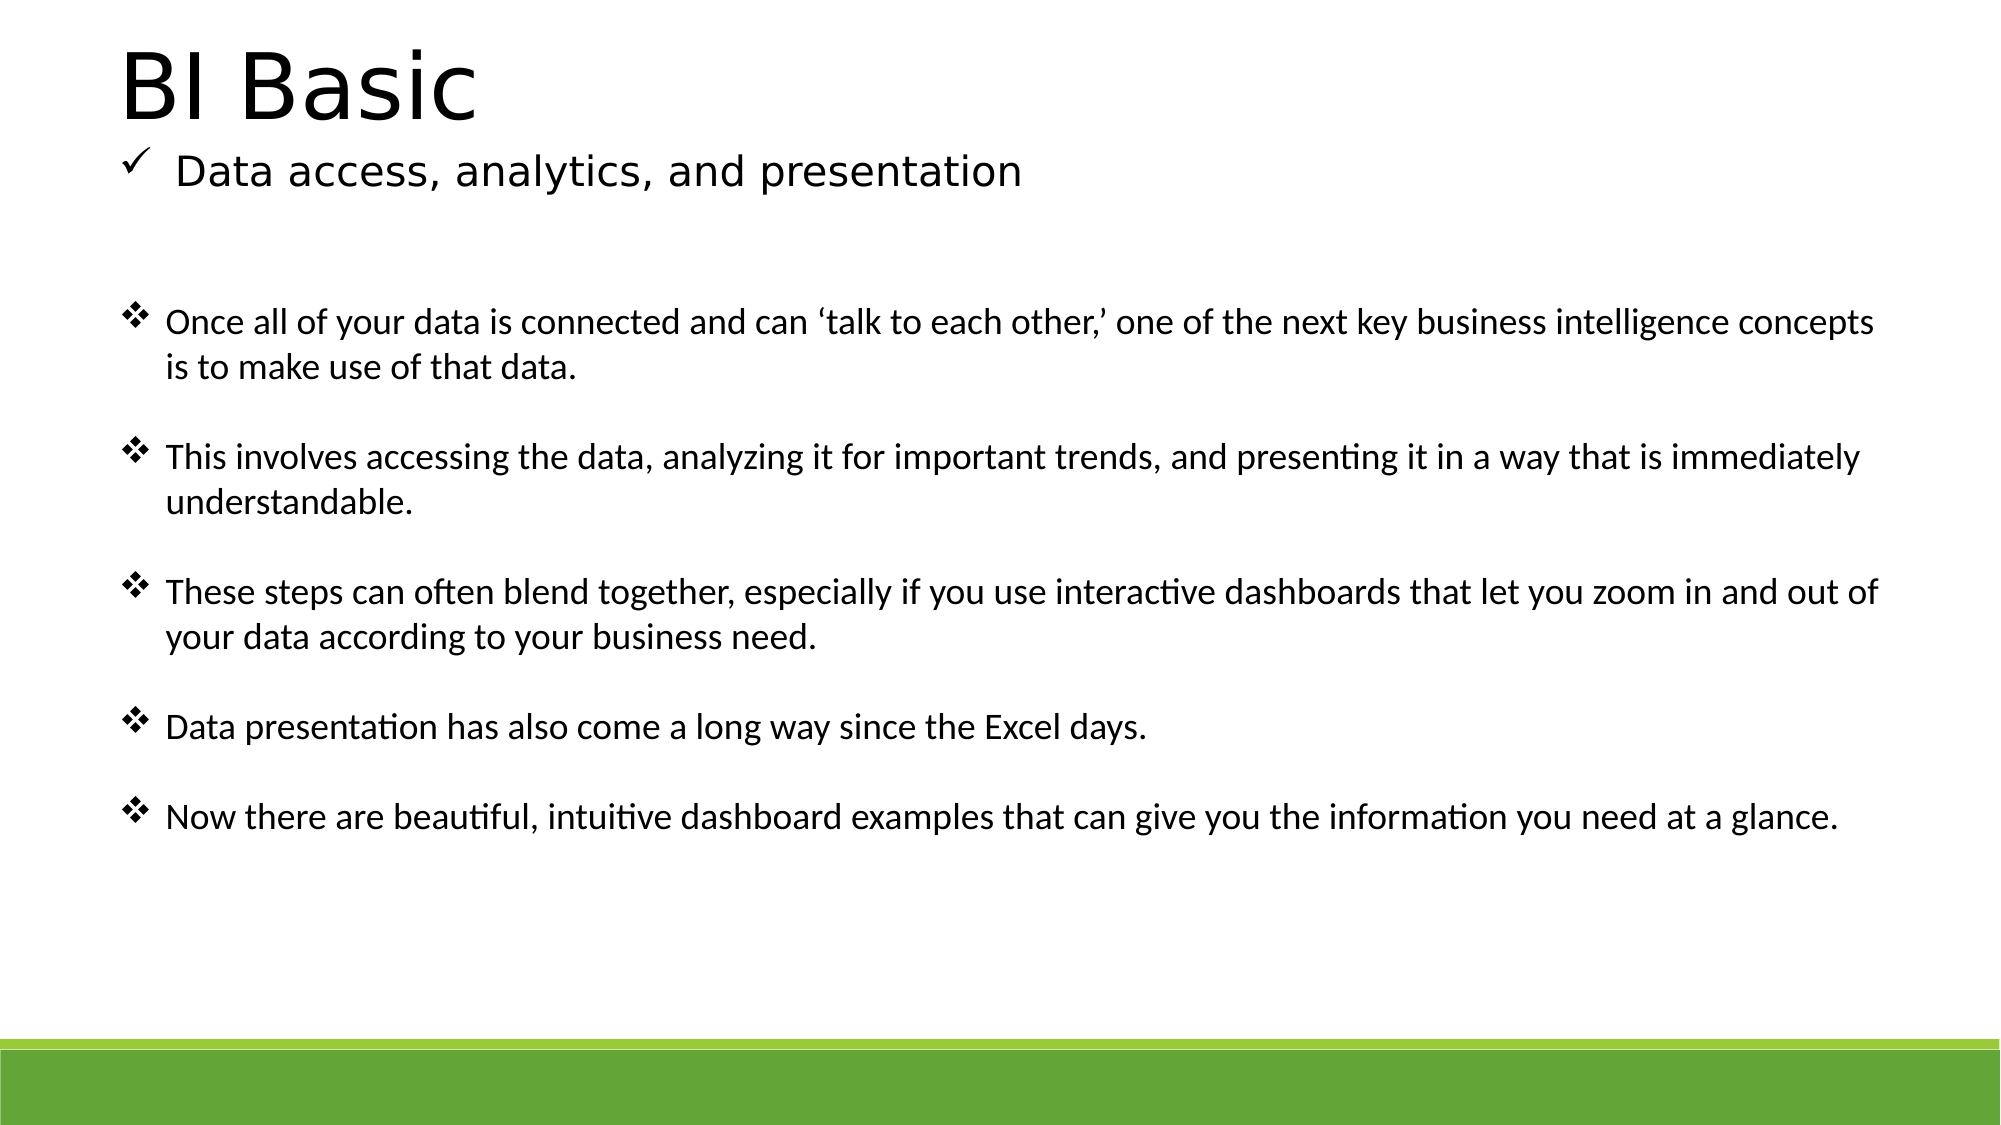

BI Basic
Data access, analytics, and presentation
Once all of your data is connected and can ‘talk to each other,’ one of the next key business intelligence concepts is to make use of that data.

This involves accessing the data, analyzing it for important trends, and presenting it in a way that is immediately understandable.

These steps can often blend together, especially if you use interactive dashboards that let you zoom in and out of your data according to your business need.

Data presentation has also come a long way since the Excel days.

Now there are beautiful, intuitive dashboard examples that can give you the information you need at a glance.